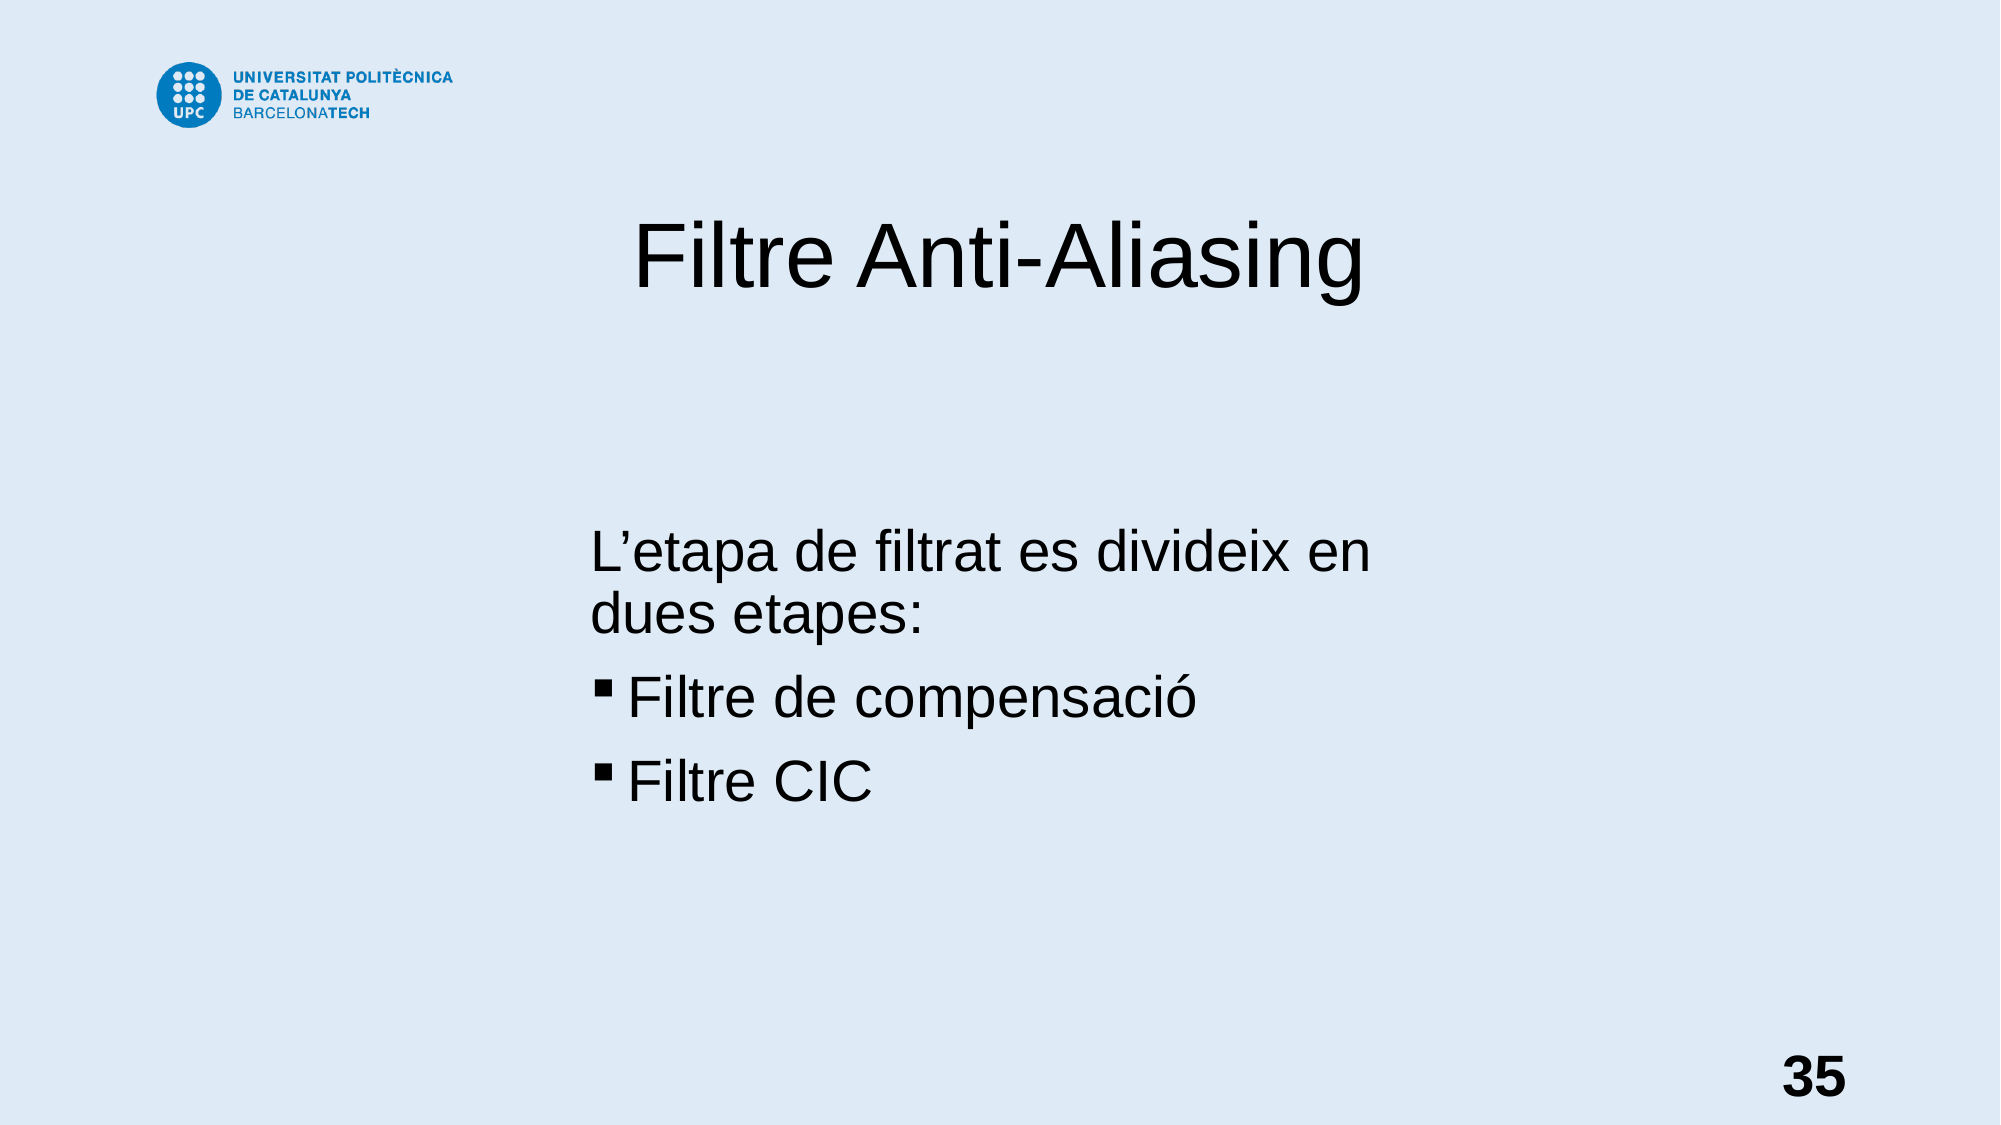

# Filtre Anti-Aliasing
L’etapa de filtrat es divideix en dues etapes:
Filtre de compensació
Filtre CIC
35